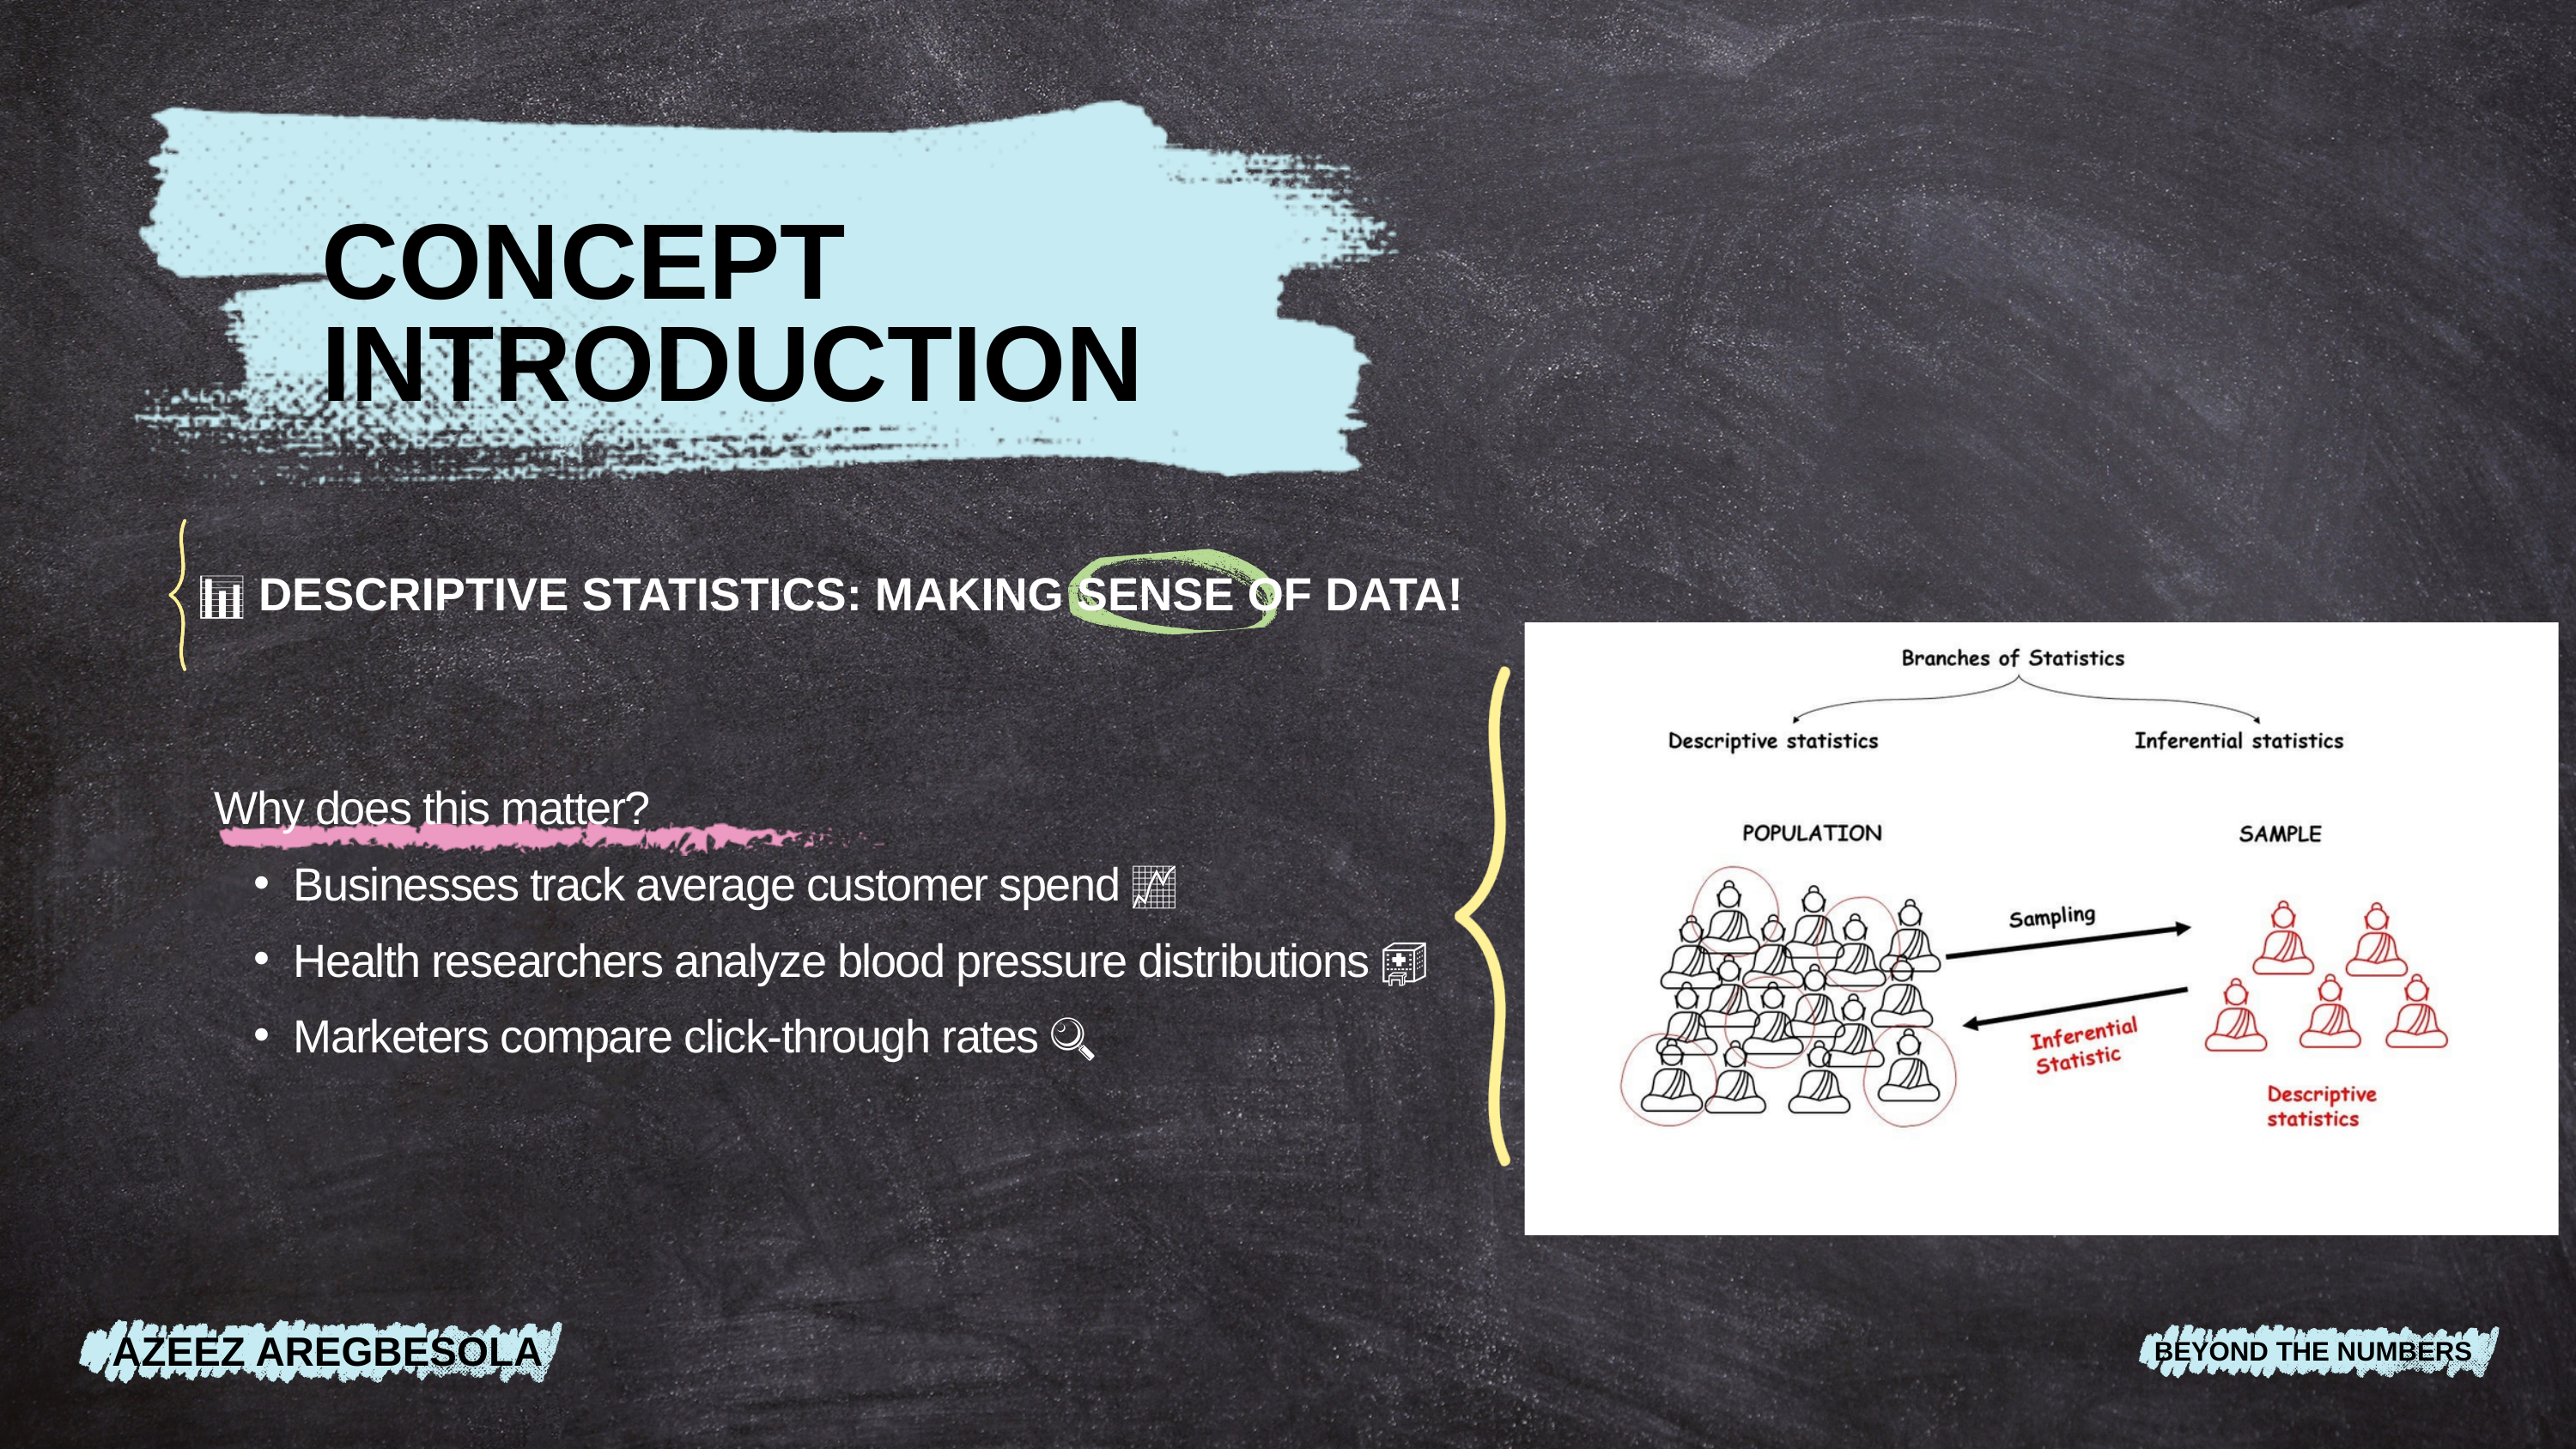

CONCEPT INTRODUCTION

📊 DESCRIPTIVE STATISTICS: MAKING SENSE OF DATA!

Why does this matter?
Businesses track average customer spend 📈
Health researchers analyze blood pressure distributions 🏥
Marketers compare click-through rates 🔍

AZEEZ AREGBESOLA
BEYOND THE NUMBERS